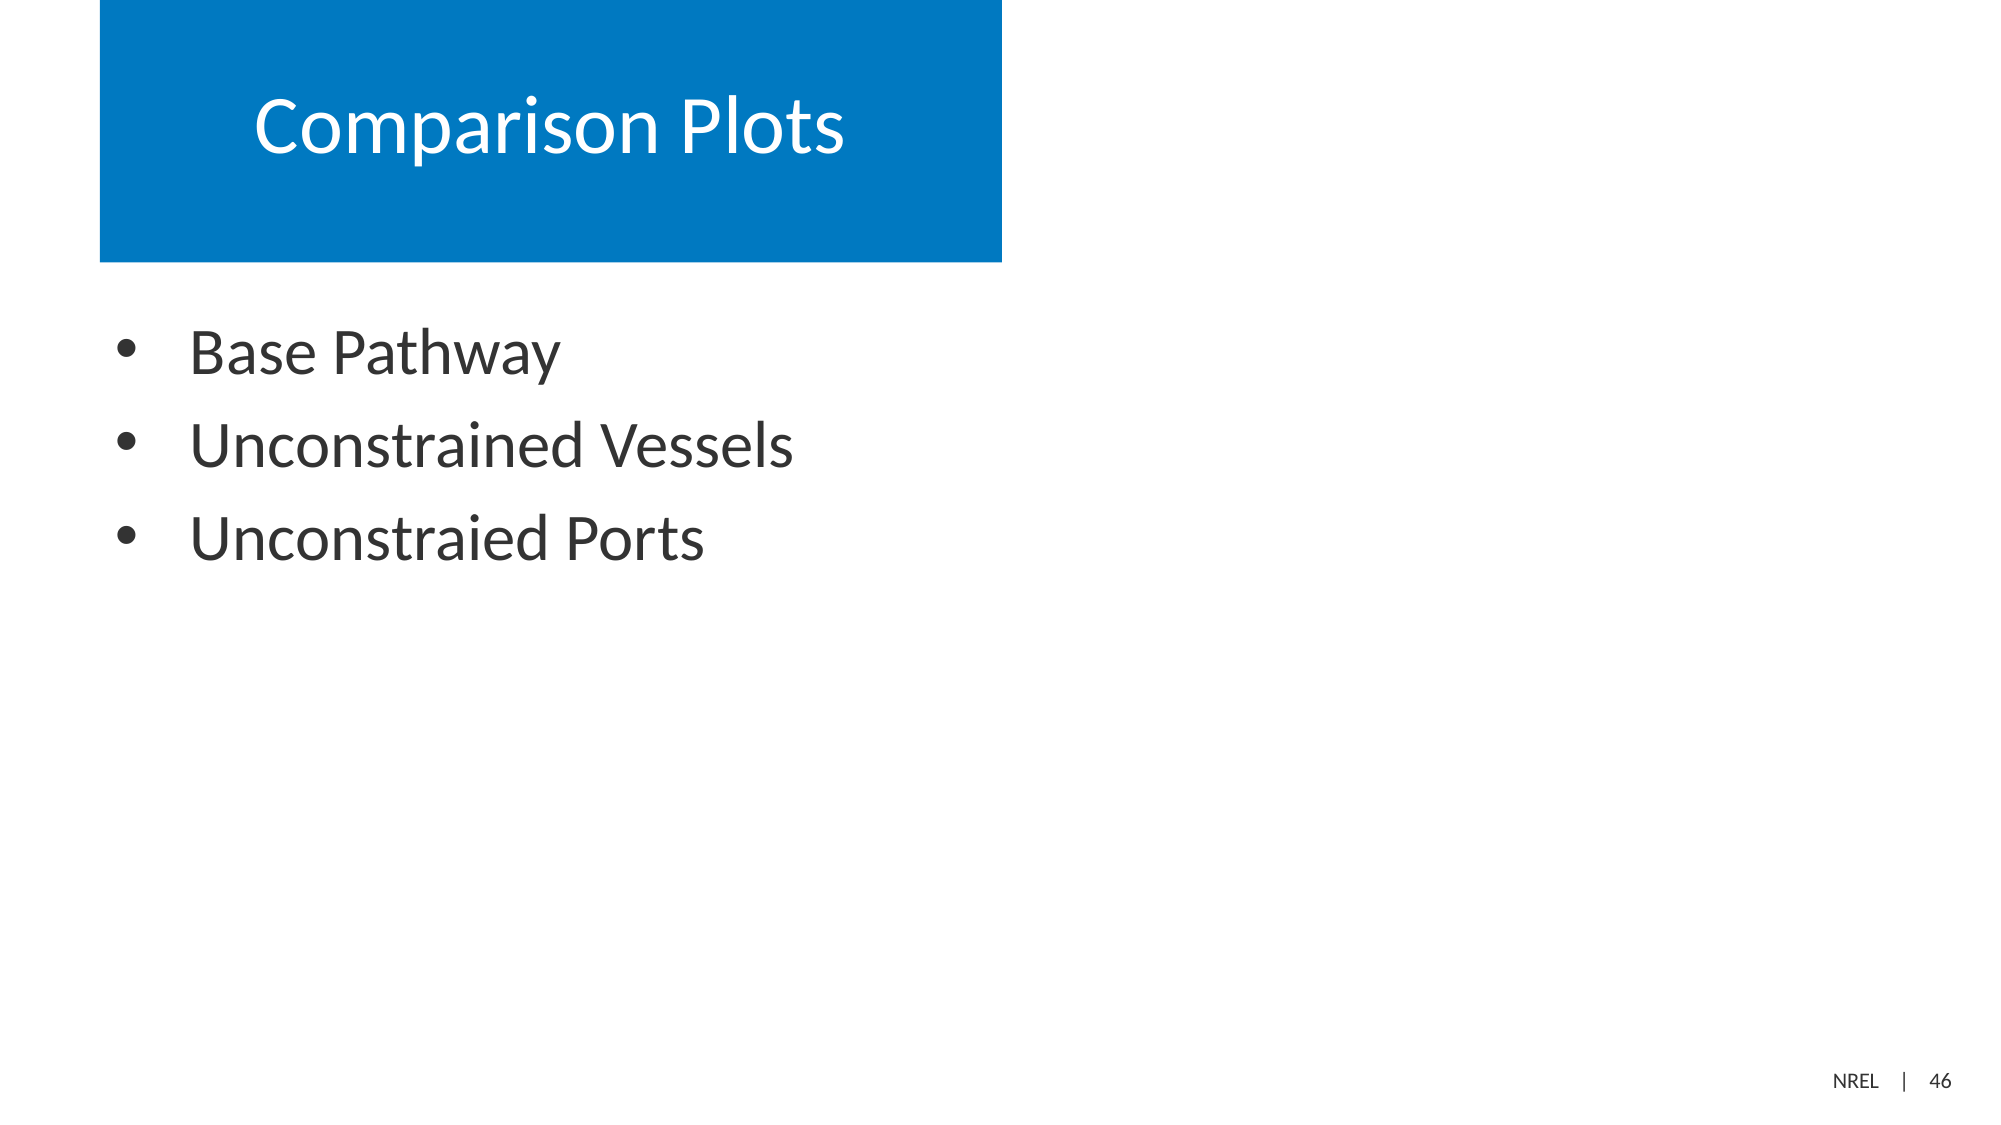

# Comparison Plots
Base Pathway
Unconstrained Vessels
Unconstraied Ports